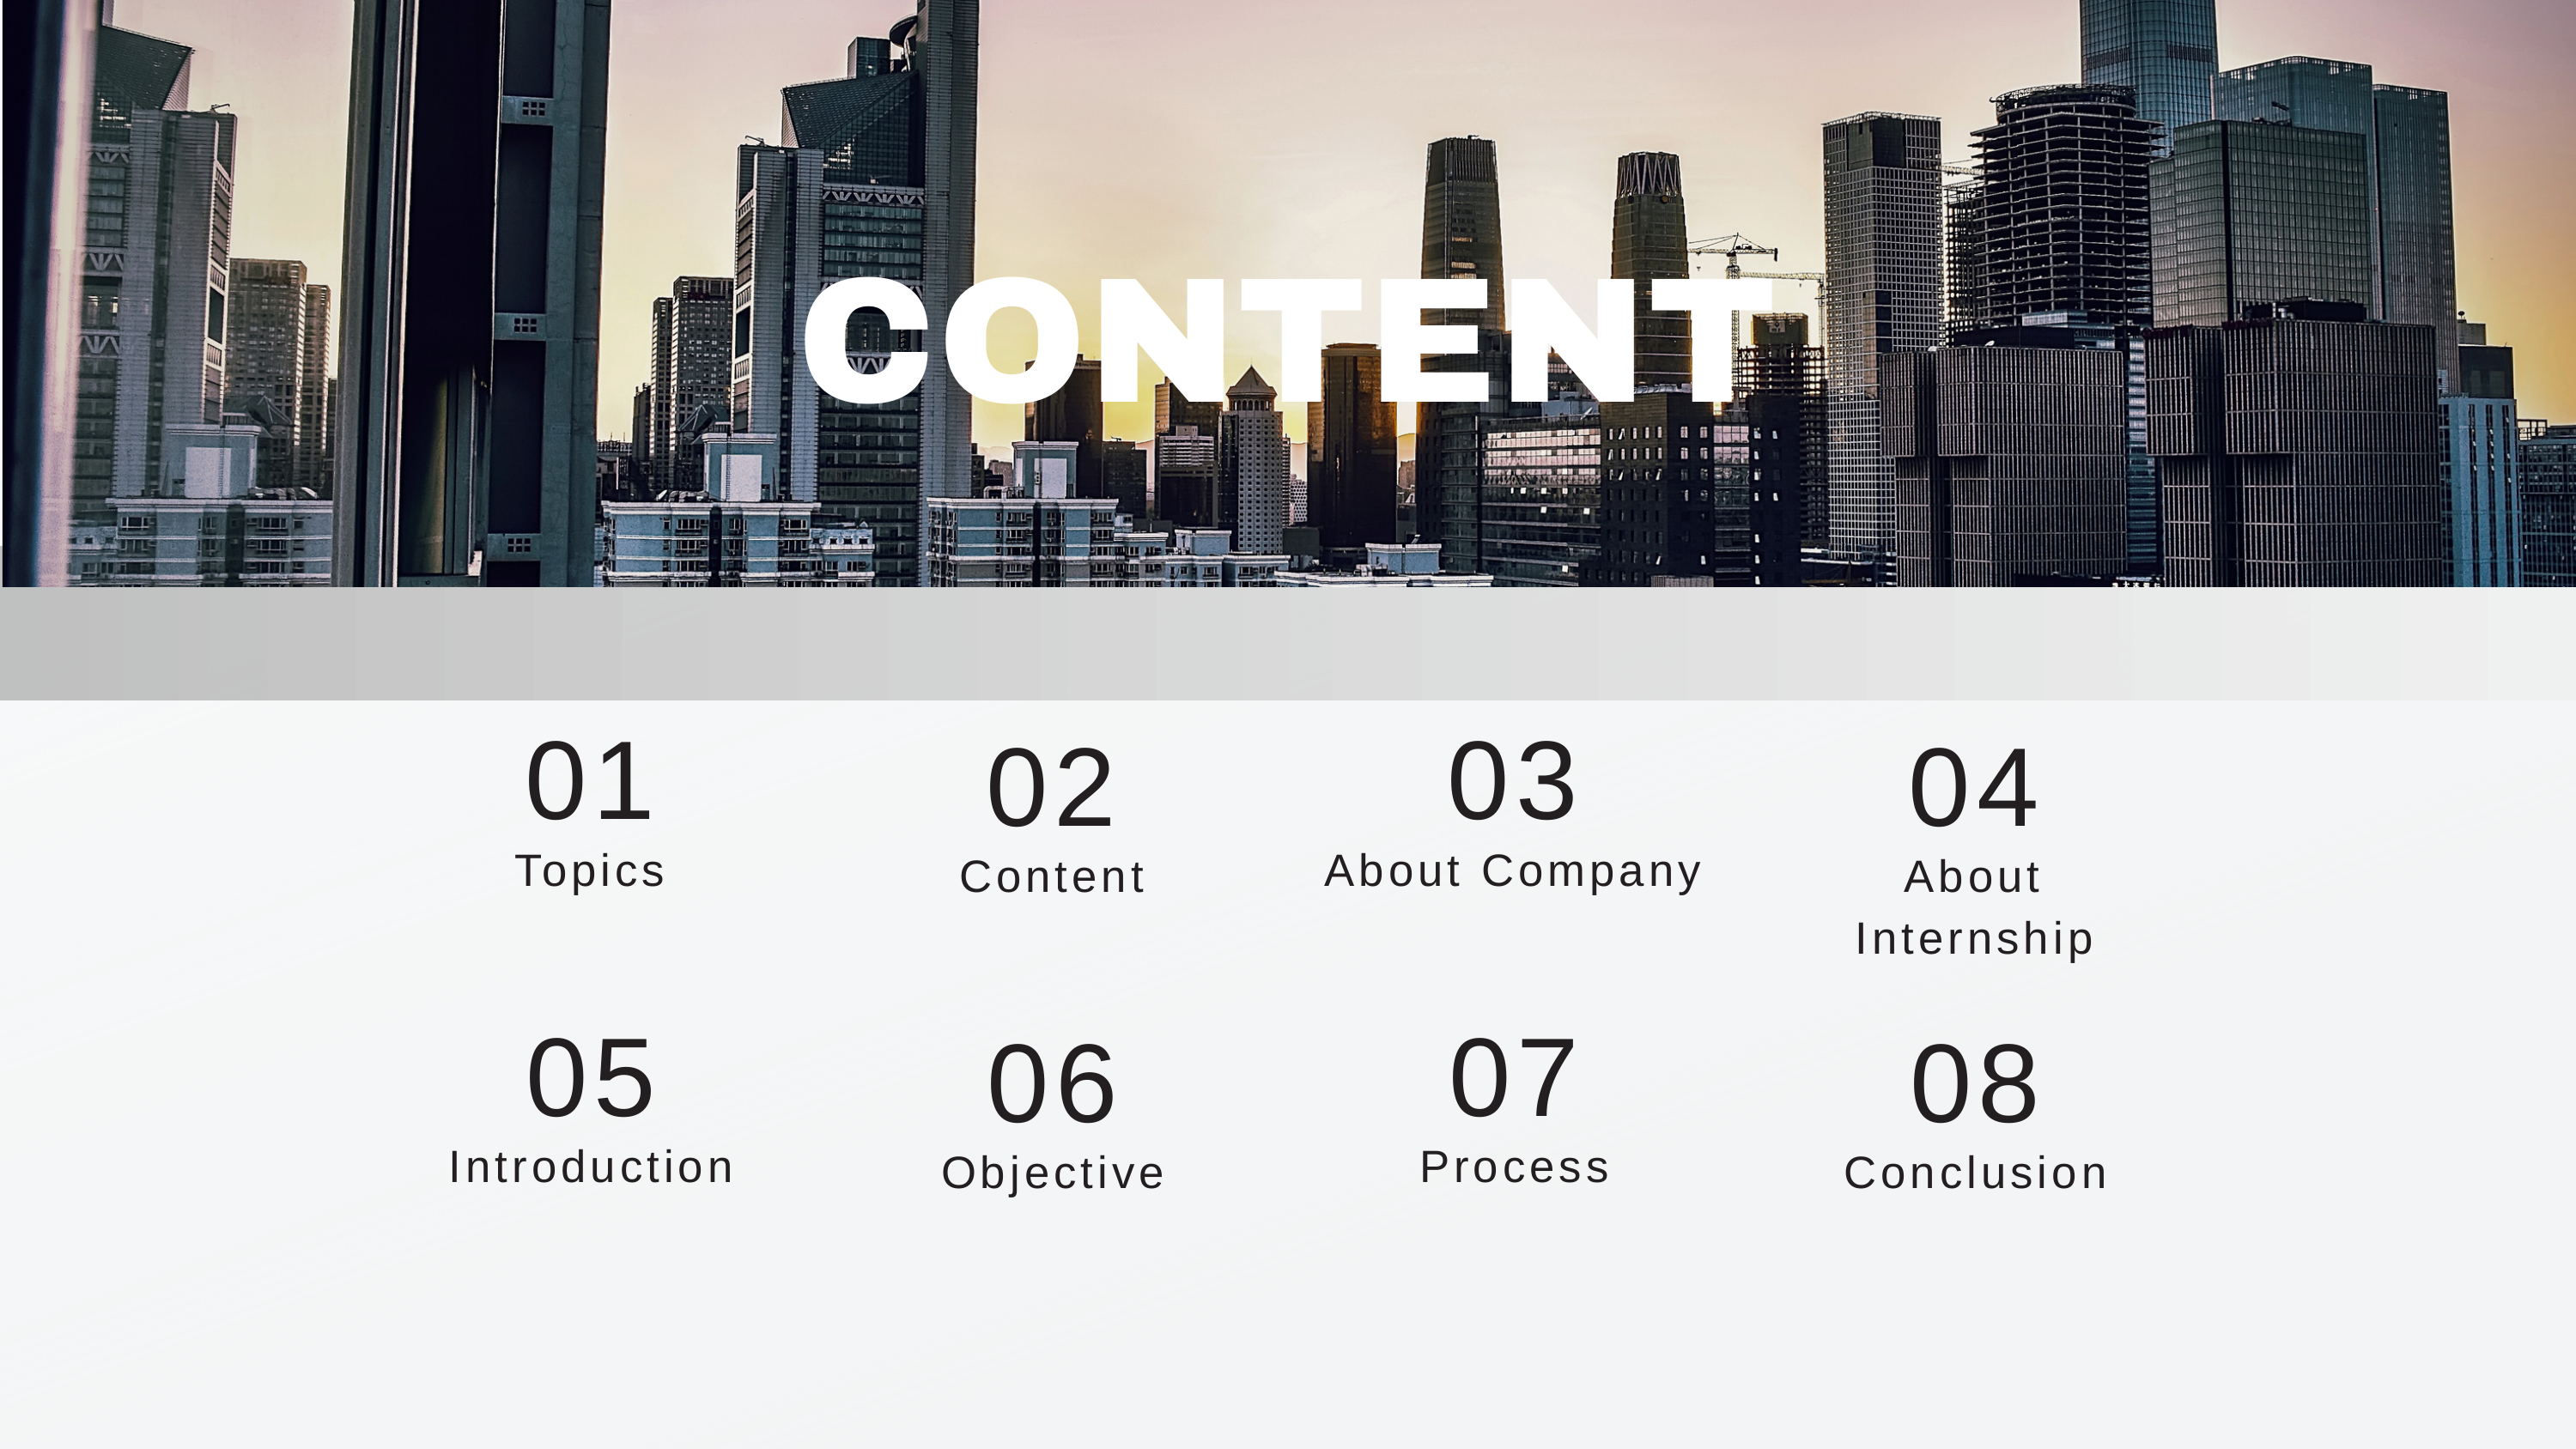

CONTENT
01
03
02
04
Topics
About Company
Content
About Internship
05
07
06
08
Introduction
Process
Objective
Conclusion